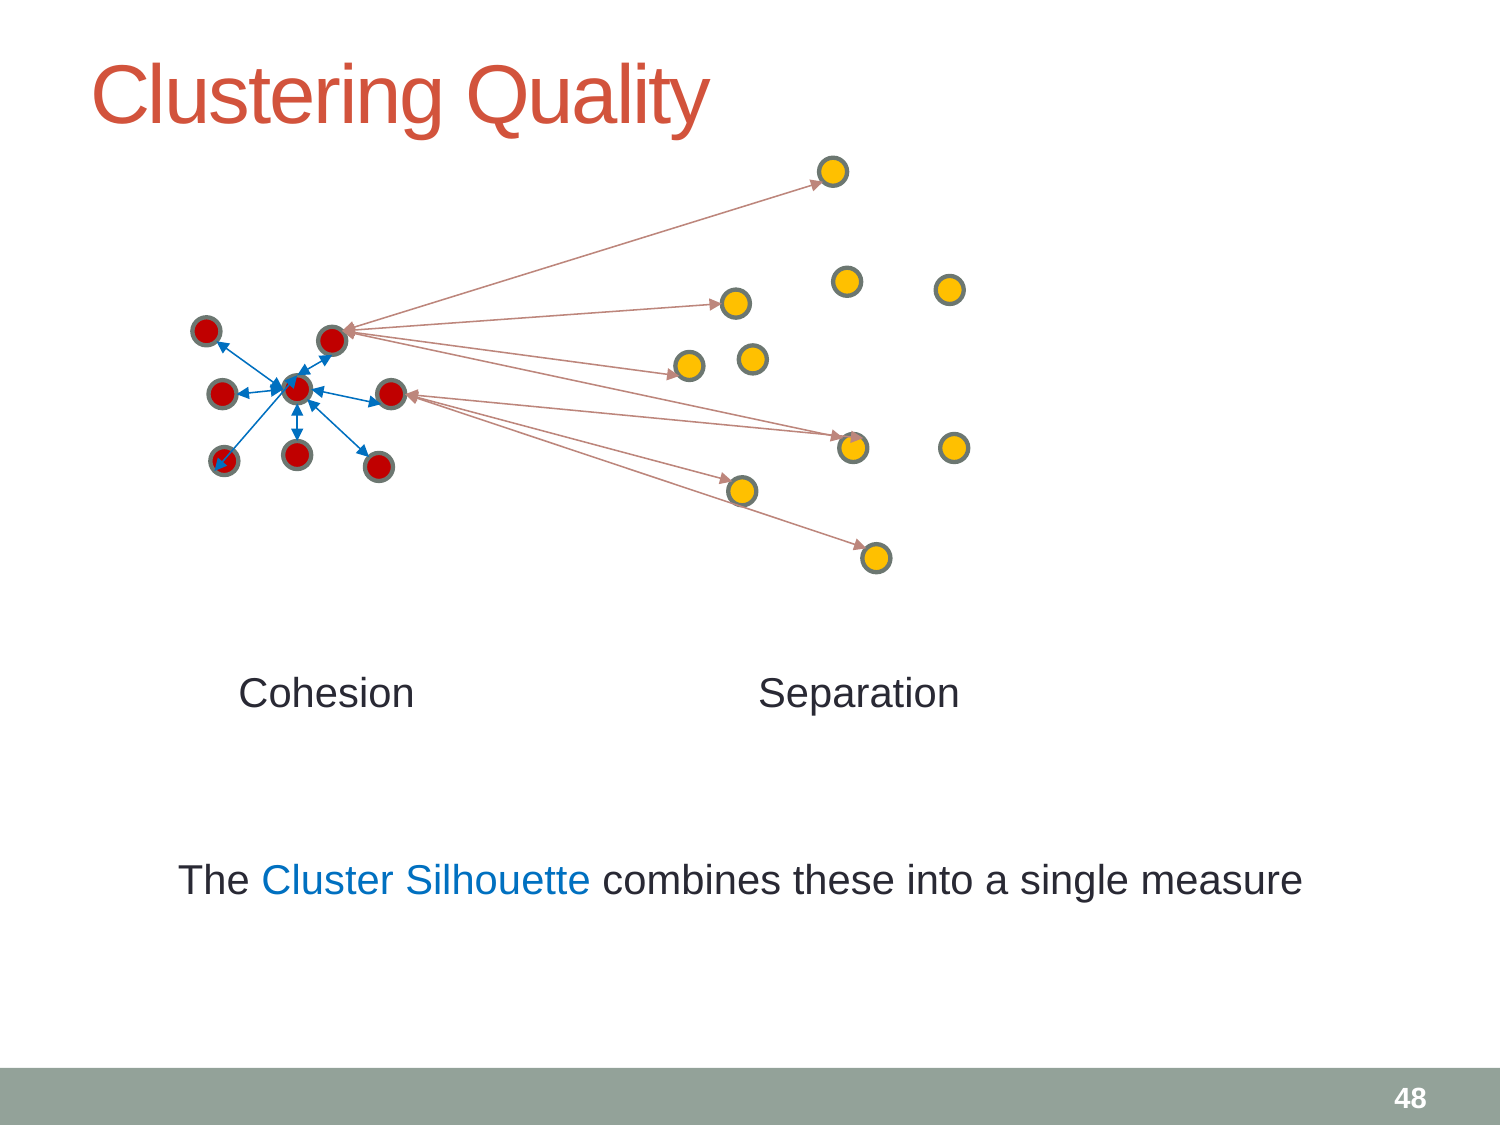

# Clustering Quality

Cohesion
Separation
The Cluster Silhouette combines these into a single measure
48